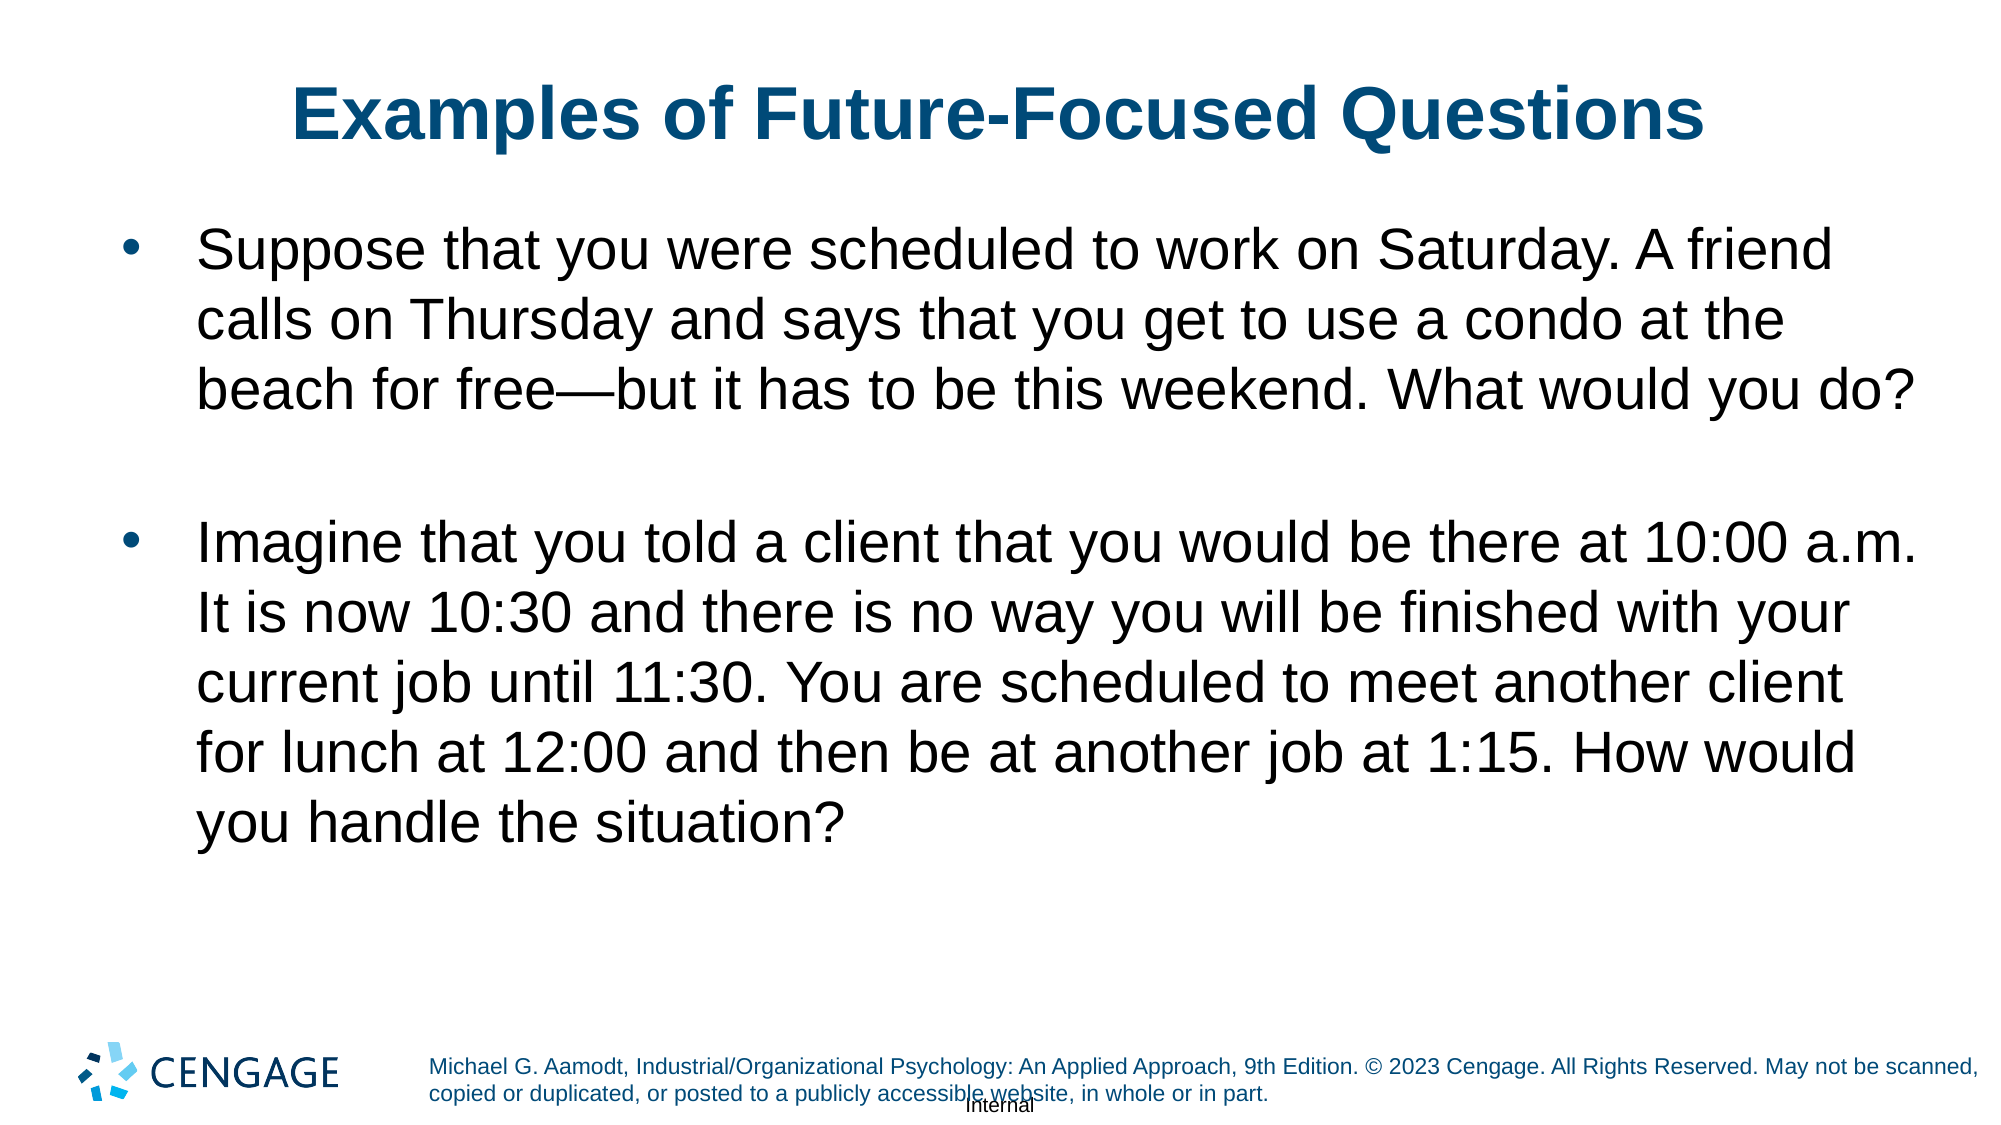

# Examples of Future-Focused Questions
Suppose that you were scheduled to work on Saturday. A friend calls on Thursday and says that you get to use a condo at the beach for free—but it has to be this weekend. What would you do?
Imagine that you told a client that you would be there at 10:00 a.m. It is now 10:30 and there is no way you will be finished with your current job until 11:30. You are scheduled to meet another client for lunch at 12:00 and then be at another job at 1:15. How would you handle the situation?